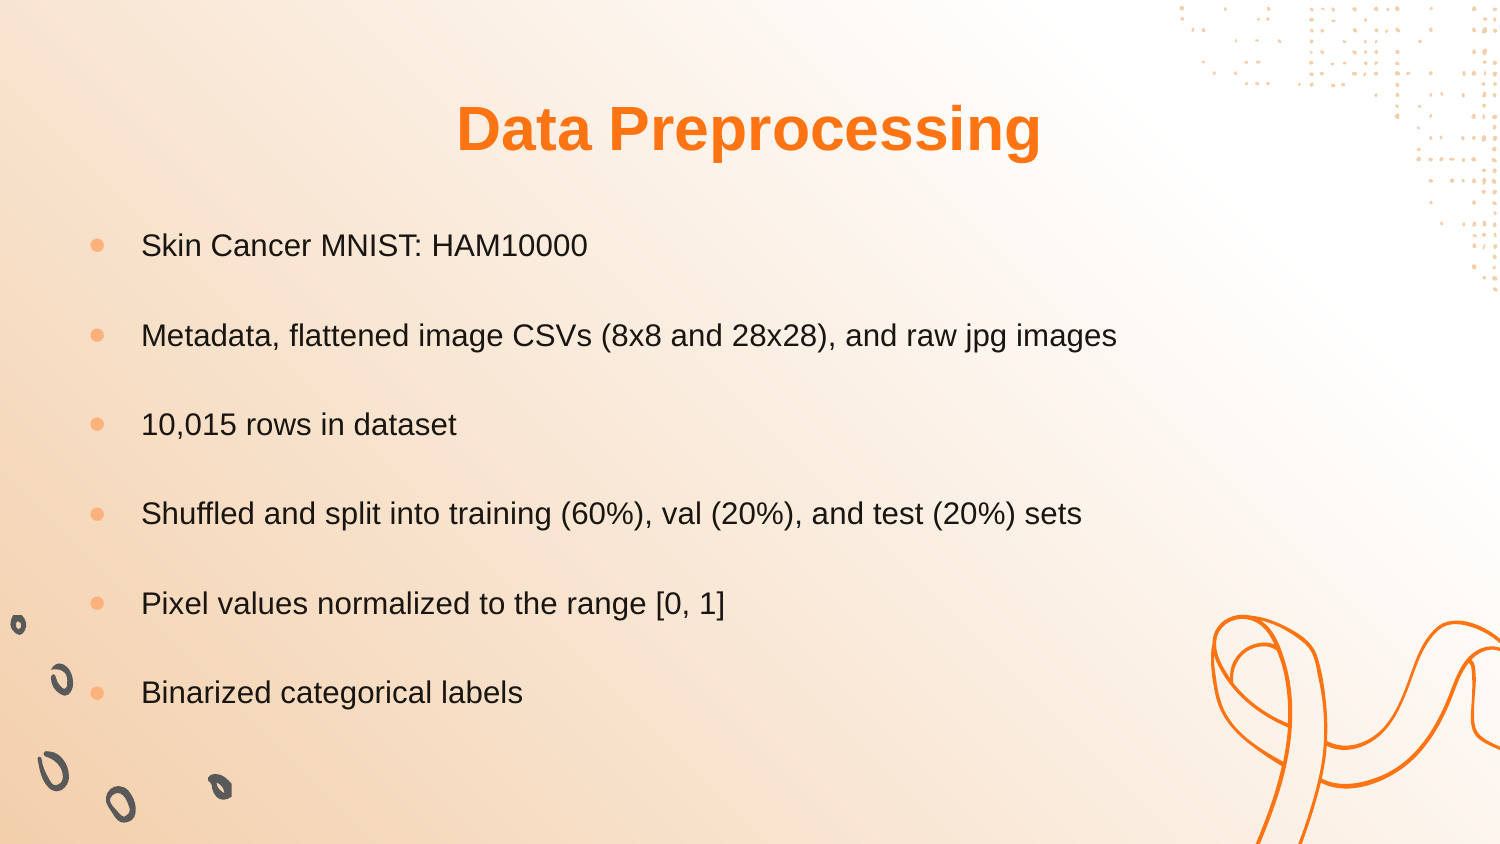

# Data Preprocessing

Skin Cancer MNIST: HAM10000
Metadata, flattened image CSVs (8x8 and 28x28), and raw jpg images
10,015 rows in dataset
Shuffled and split into training (60%), val (20%), and test (20%) sets
Pixel values normalized to the range [0, 1]
Binarized categorical labels